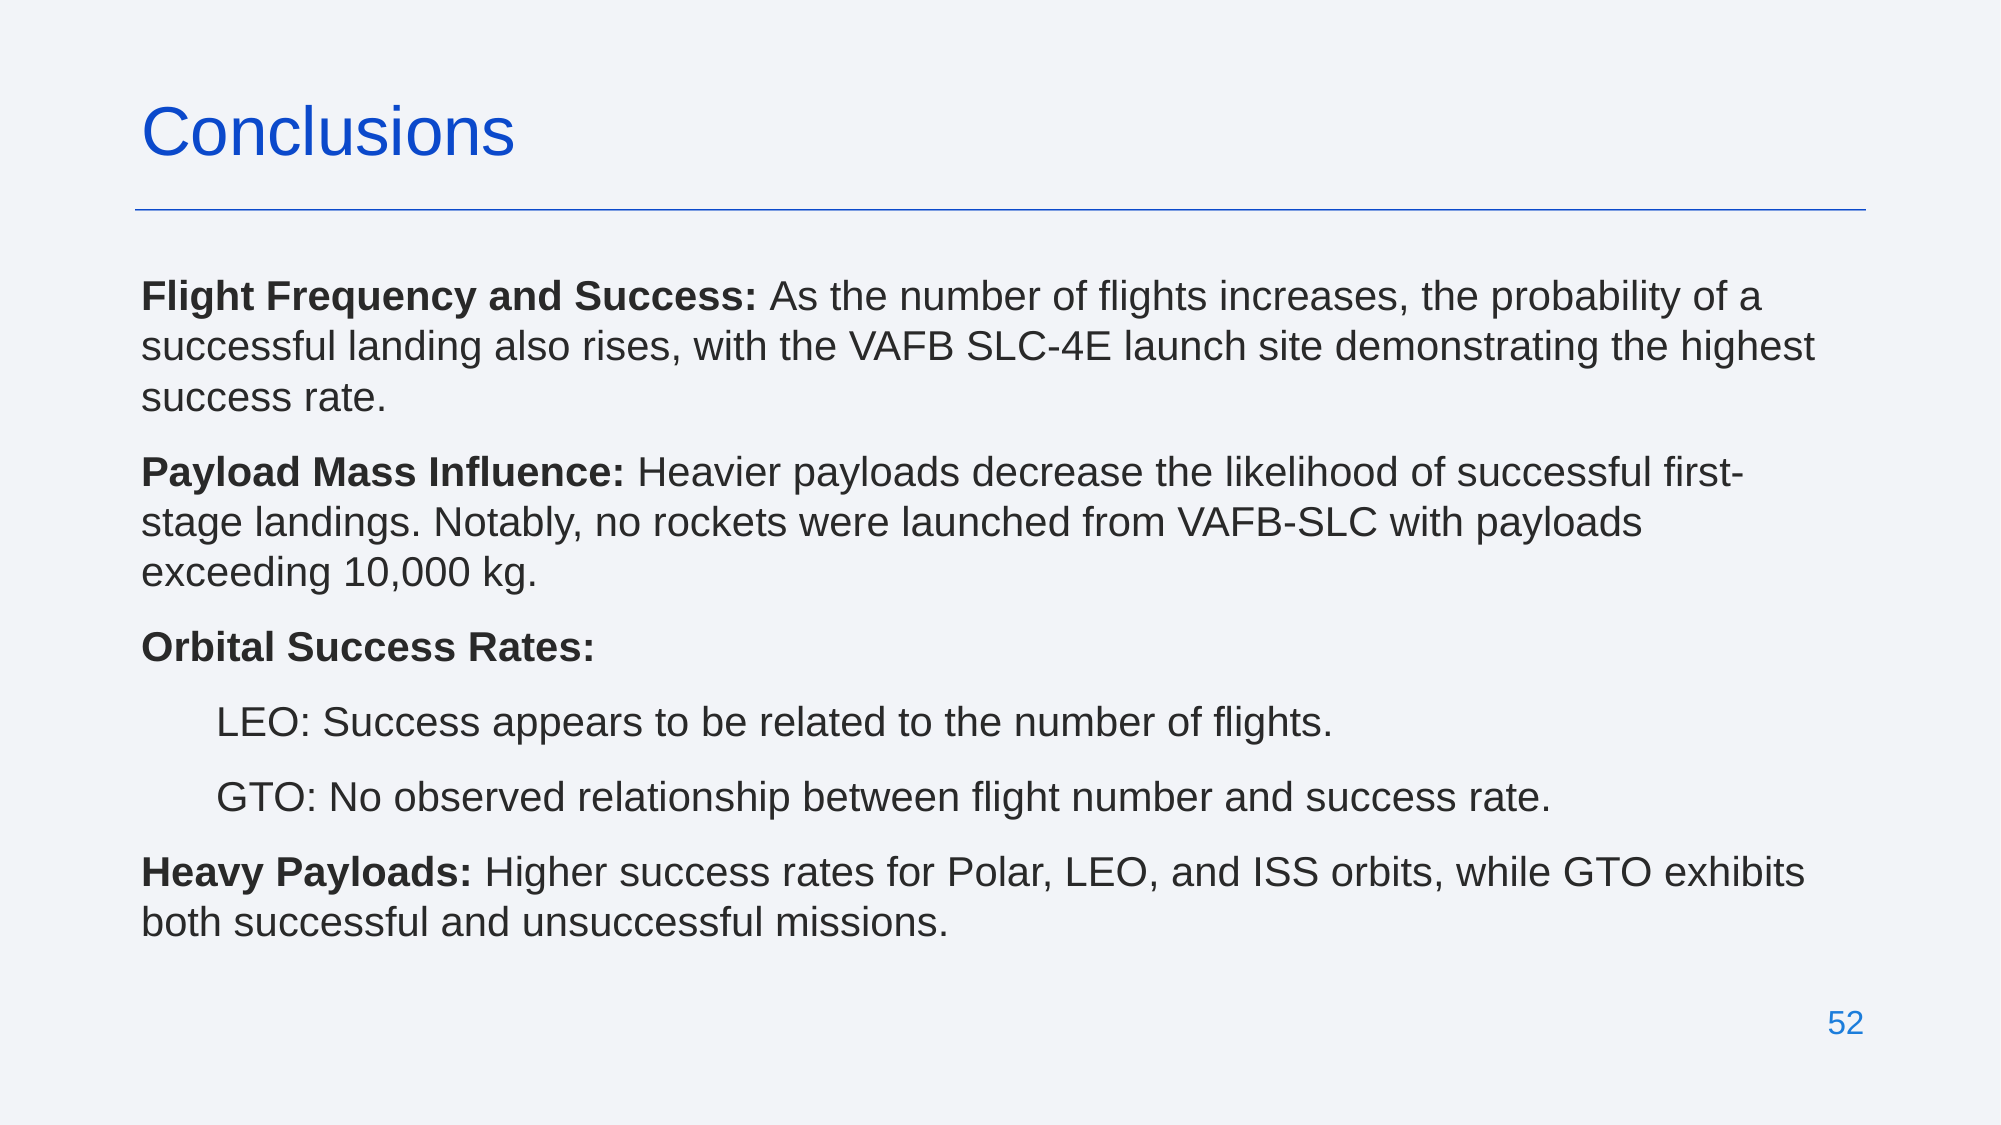

Conclusions
Flight Frequency and Success: As the number of flights increases, the probability of a successful landing also rises, with the VAFB SLC-4E launch site demonstrating the highest success rate.
Payload Mass Influence: Heavier payloads decrease the likelihood of successful first-stage landings. Notably, no rockets were launched from VAFB-SLC with payloads exceeding 10,000 kg.
Orbital Success Rates:
LEO: Success appears to be related to the number of flights.
GTO: No observed relationship between flight number and success rate.
Heavy Payloads: Higher success rates for Polar, LEO, and ISS orbits, while GTO exhibits both successful and unsuccessful missions.
52